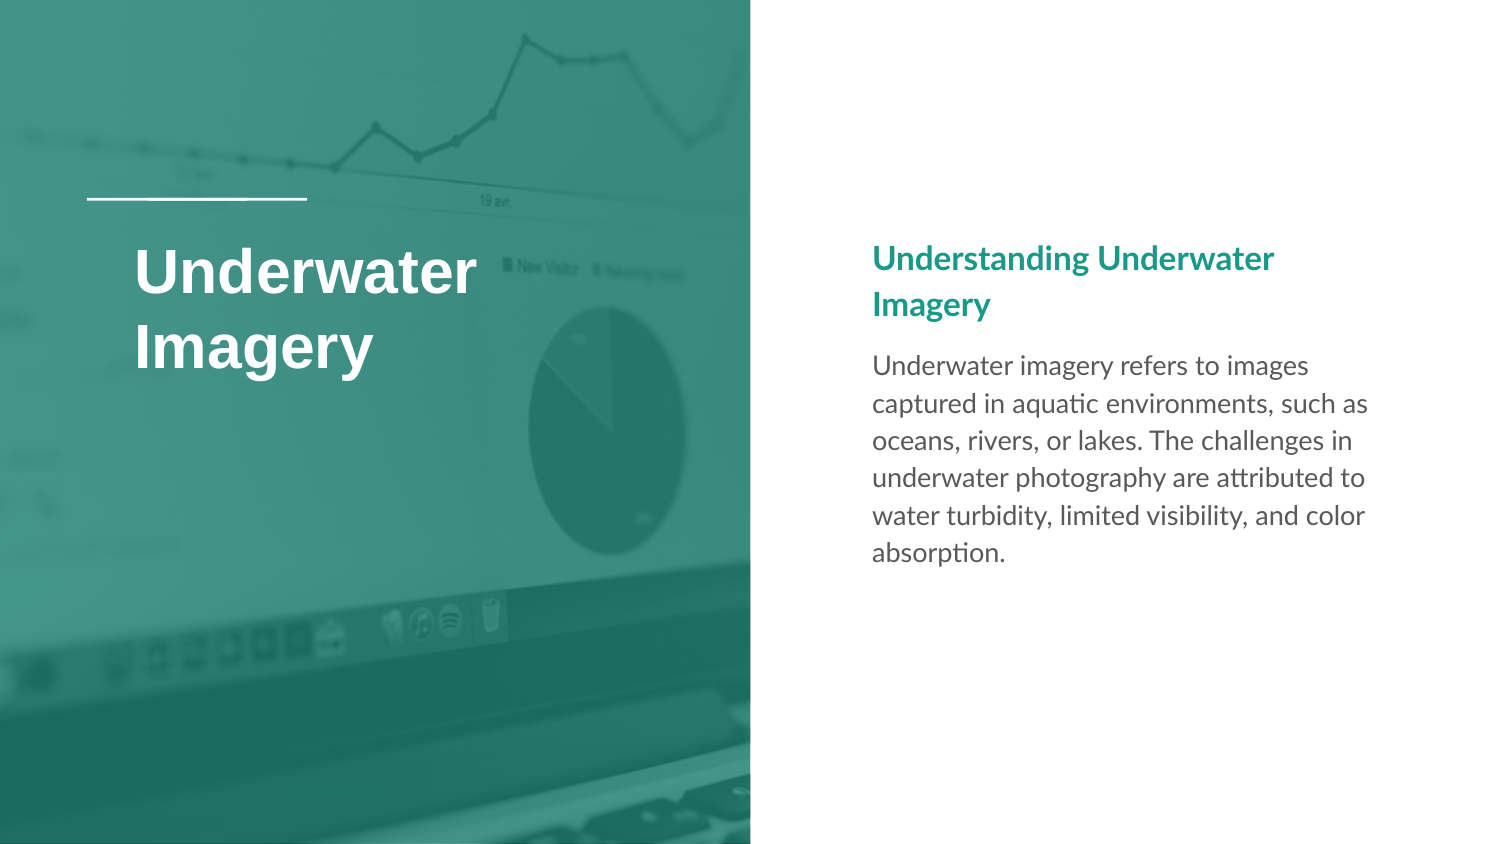

# Underwater Imagery
Understanding Underwater Imagery
Underwater imagery refers to images captured in aquatic environments, such as oceans, rivers, or lakes. The challenges in underwater photography are attributed to water turbidity, limited visibility, and color absorption.